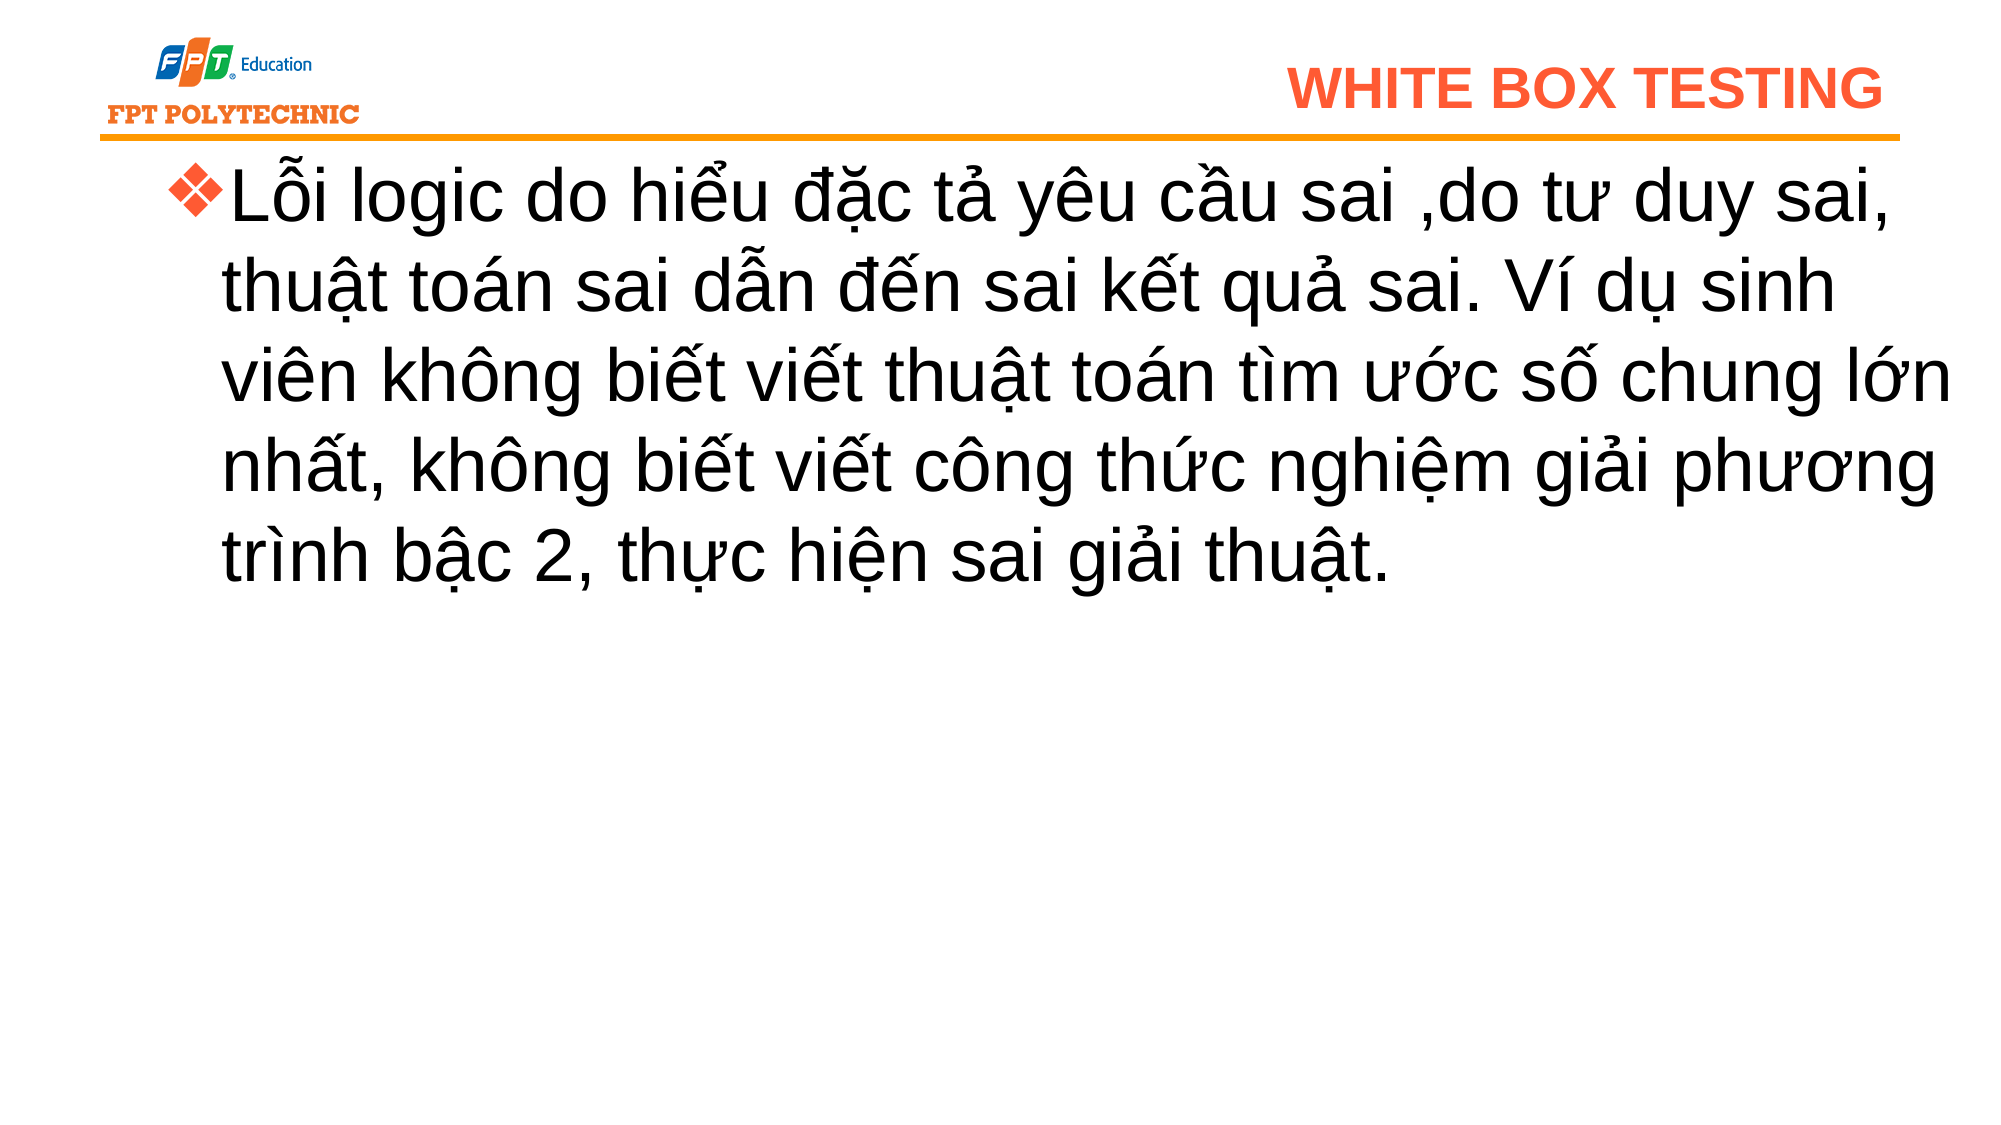

# white box testing
Lỗi logic do hiểu đặc tả yêu cầu sai ,do tư duy sai, thuật toán sai dẫn đến sai kết quả sai. Ví dụ sinh viên không biết viết thuật toán tìm ước số chung lớn nhất, không biết viết công thức nghiệm giải phương trình bậc 2, thực hiện sai giải thuật.